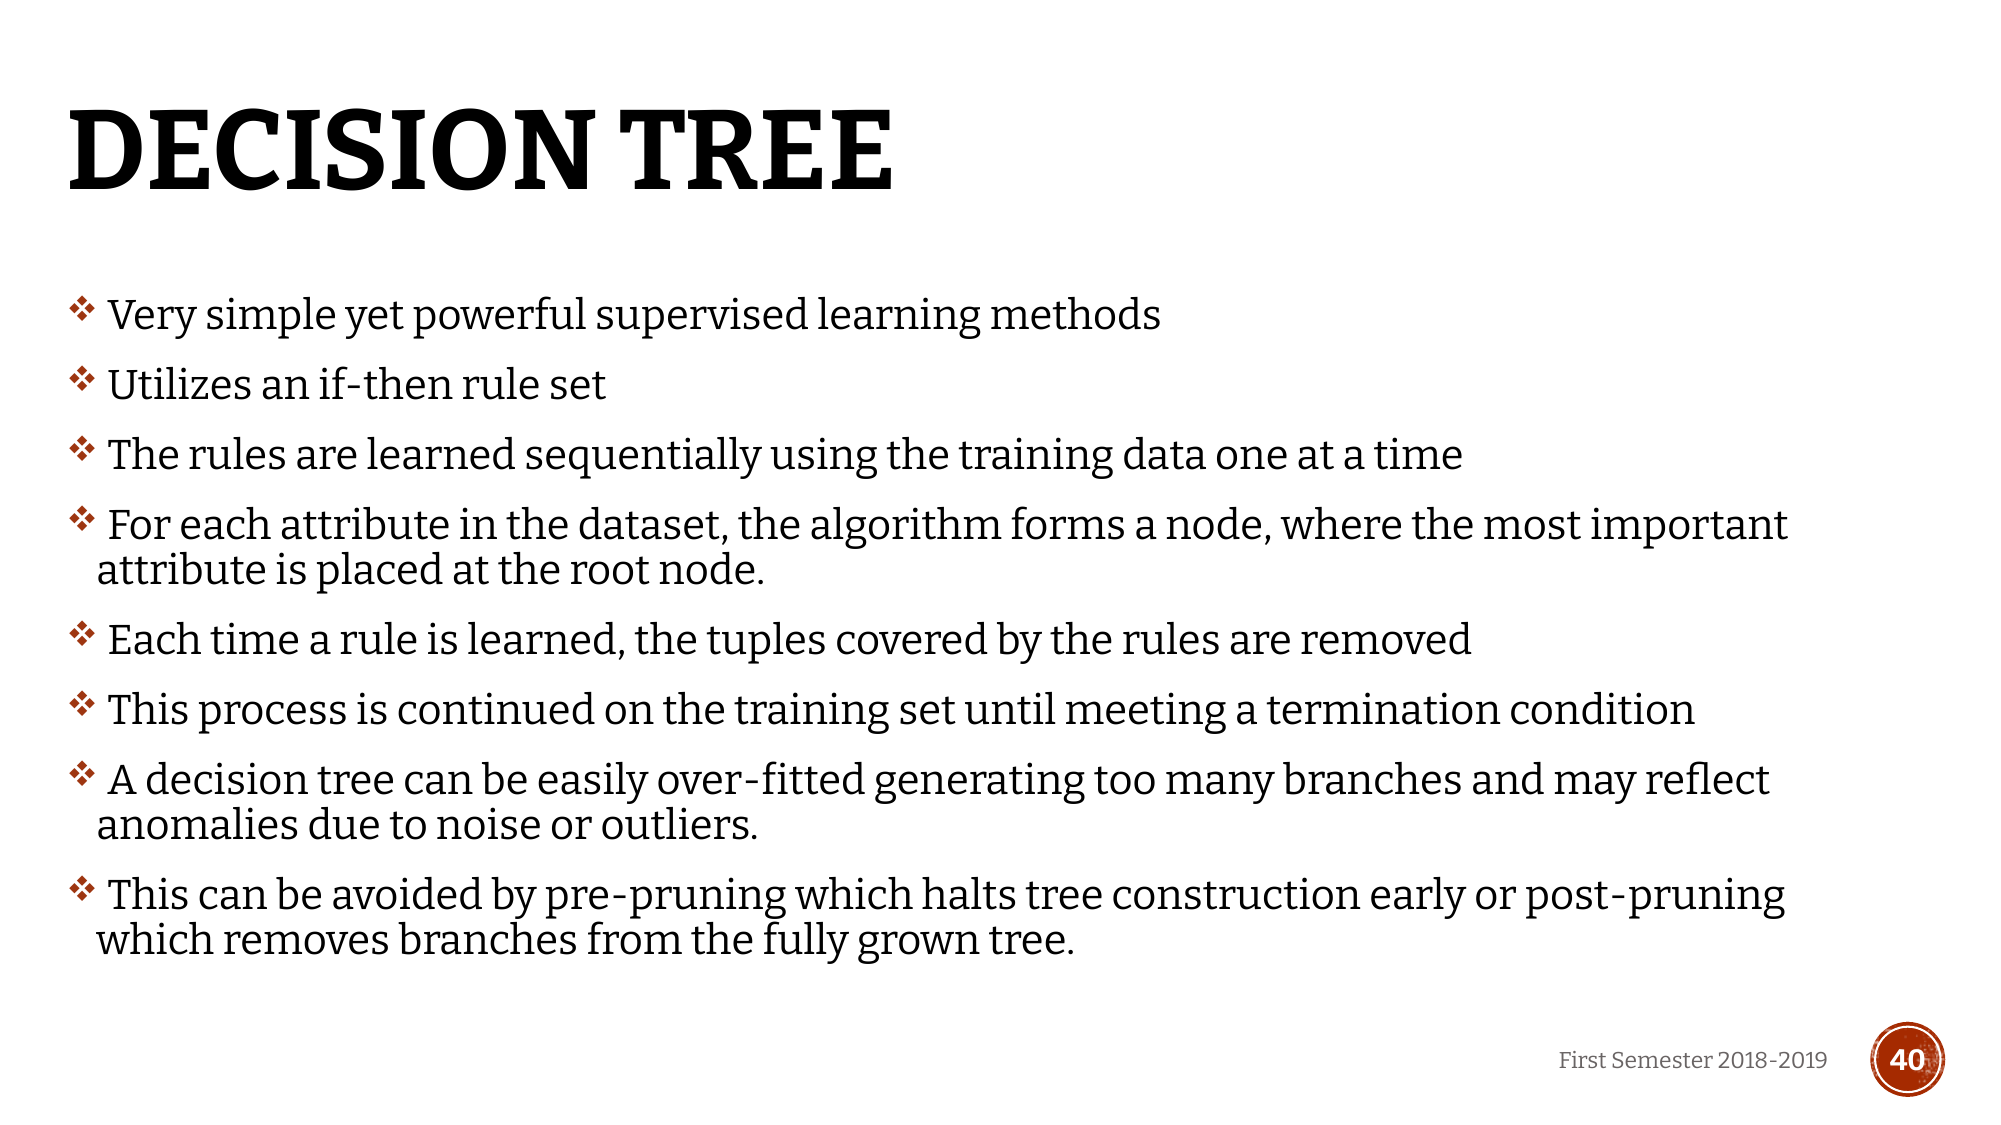

# Decision Tree
 Very simple yet powerful supervised learning methods
 Utilizes an if-then rule set
 The rules are learned sequentially using the training data one at a time
 For each attribute in the dataset, the algorithm forms a node, where the most important attribute is placed at the root node.
 Each time a rule is learned, the tuples covered by the rules are removed
 This process is continued on the training set until meeting a termination condition
 A decision tree can be easily over-fitted generating too many branches and may reflect anomalies due to noise or outliers.
 This can be avoided by pre-pruning which halts tree construction early or post-pruning which removes branches from the fully grown tree.
First Semester 2018-2019
40